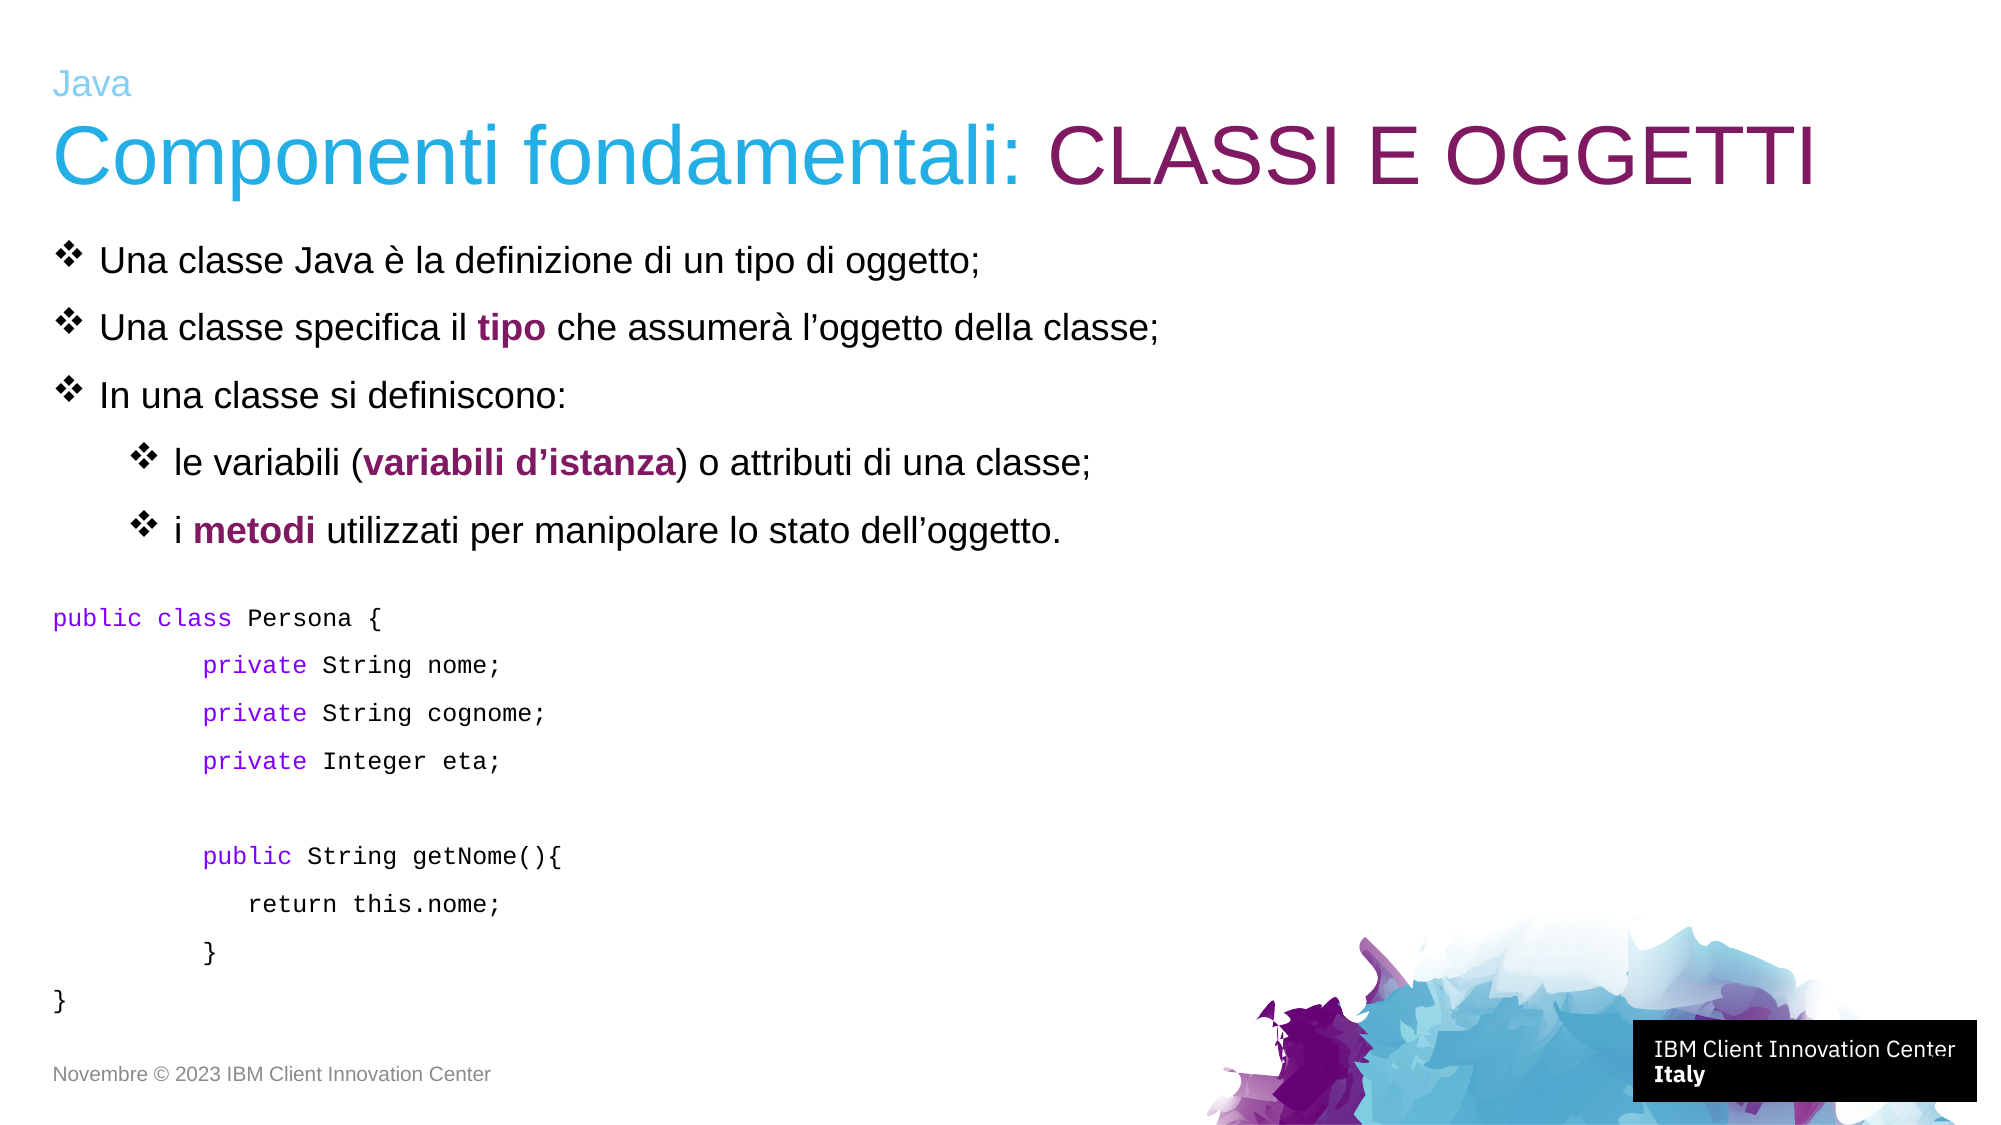

Java
# Componenti fondamentali: CLASSI E OGGETTI
Una classe Java è la definizione di un tipo di oggetto;
Una classe specifica il tipo che assumerà l’oggetto della classe;
In una classe si definiscono:
le variabili (variabili d’istanza) o attributi di una classe;
i metodi utilizzati per manipolare lo stato dell’oggetto.
public class Persona {
	private String nome;
	private String cognome;
	private Integer eta;

	public String getNome(){
	   return this.nome;
	}
}
43
Novembre © 2023 IBM Client Innovation Center